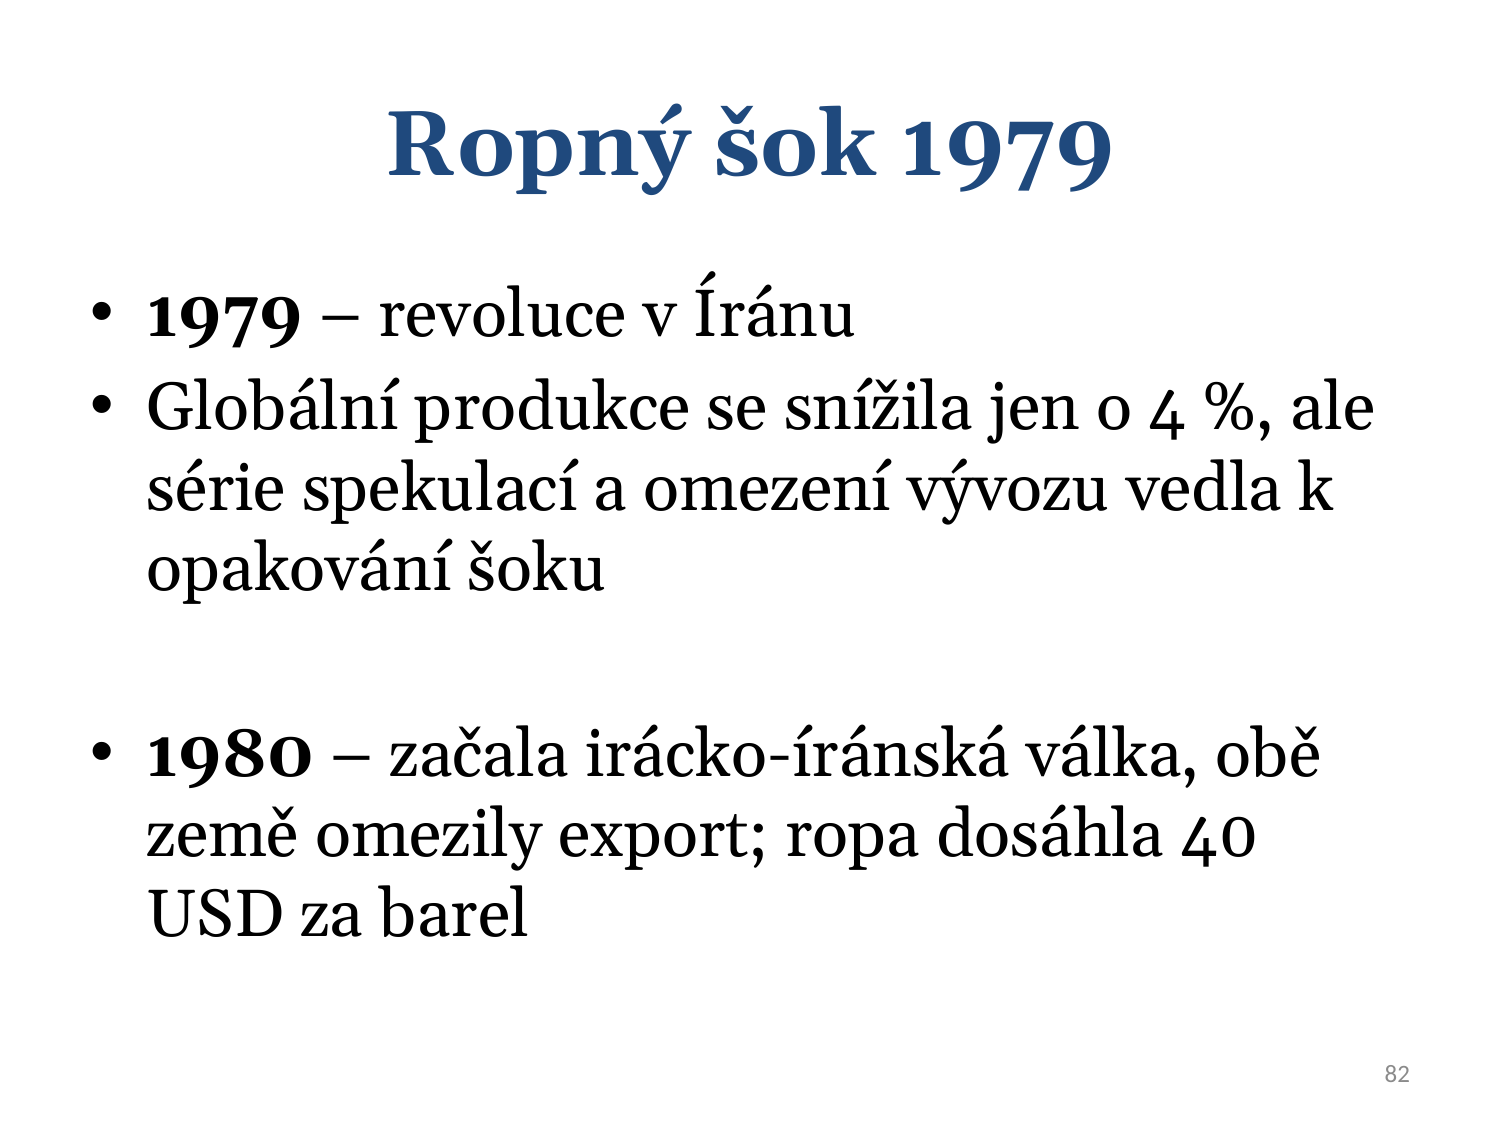

# Ropný šok 1979
1979 – revoluce v Íránu
Globální produkce se snížila jen o 4 %, ale série spekulací a omezení vývozu vedla k opakování šoku

1980 – začala irácko-íránská válka, obě země omezily export; ropa dosáhla 40 USD za barel

82